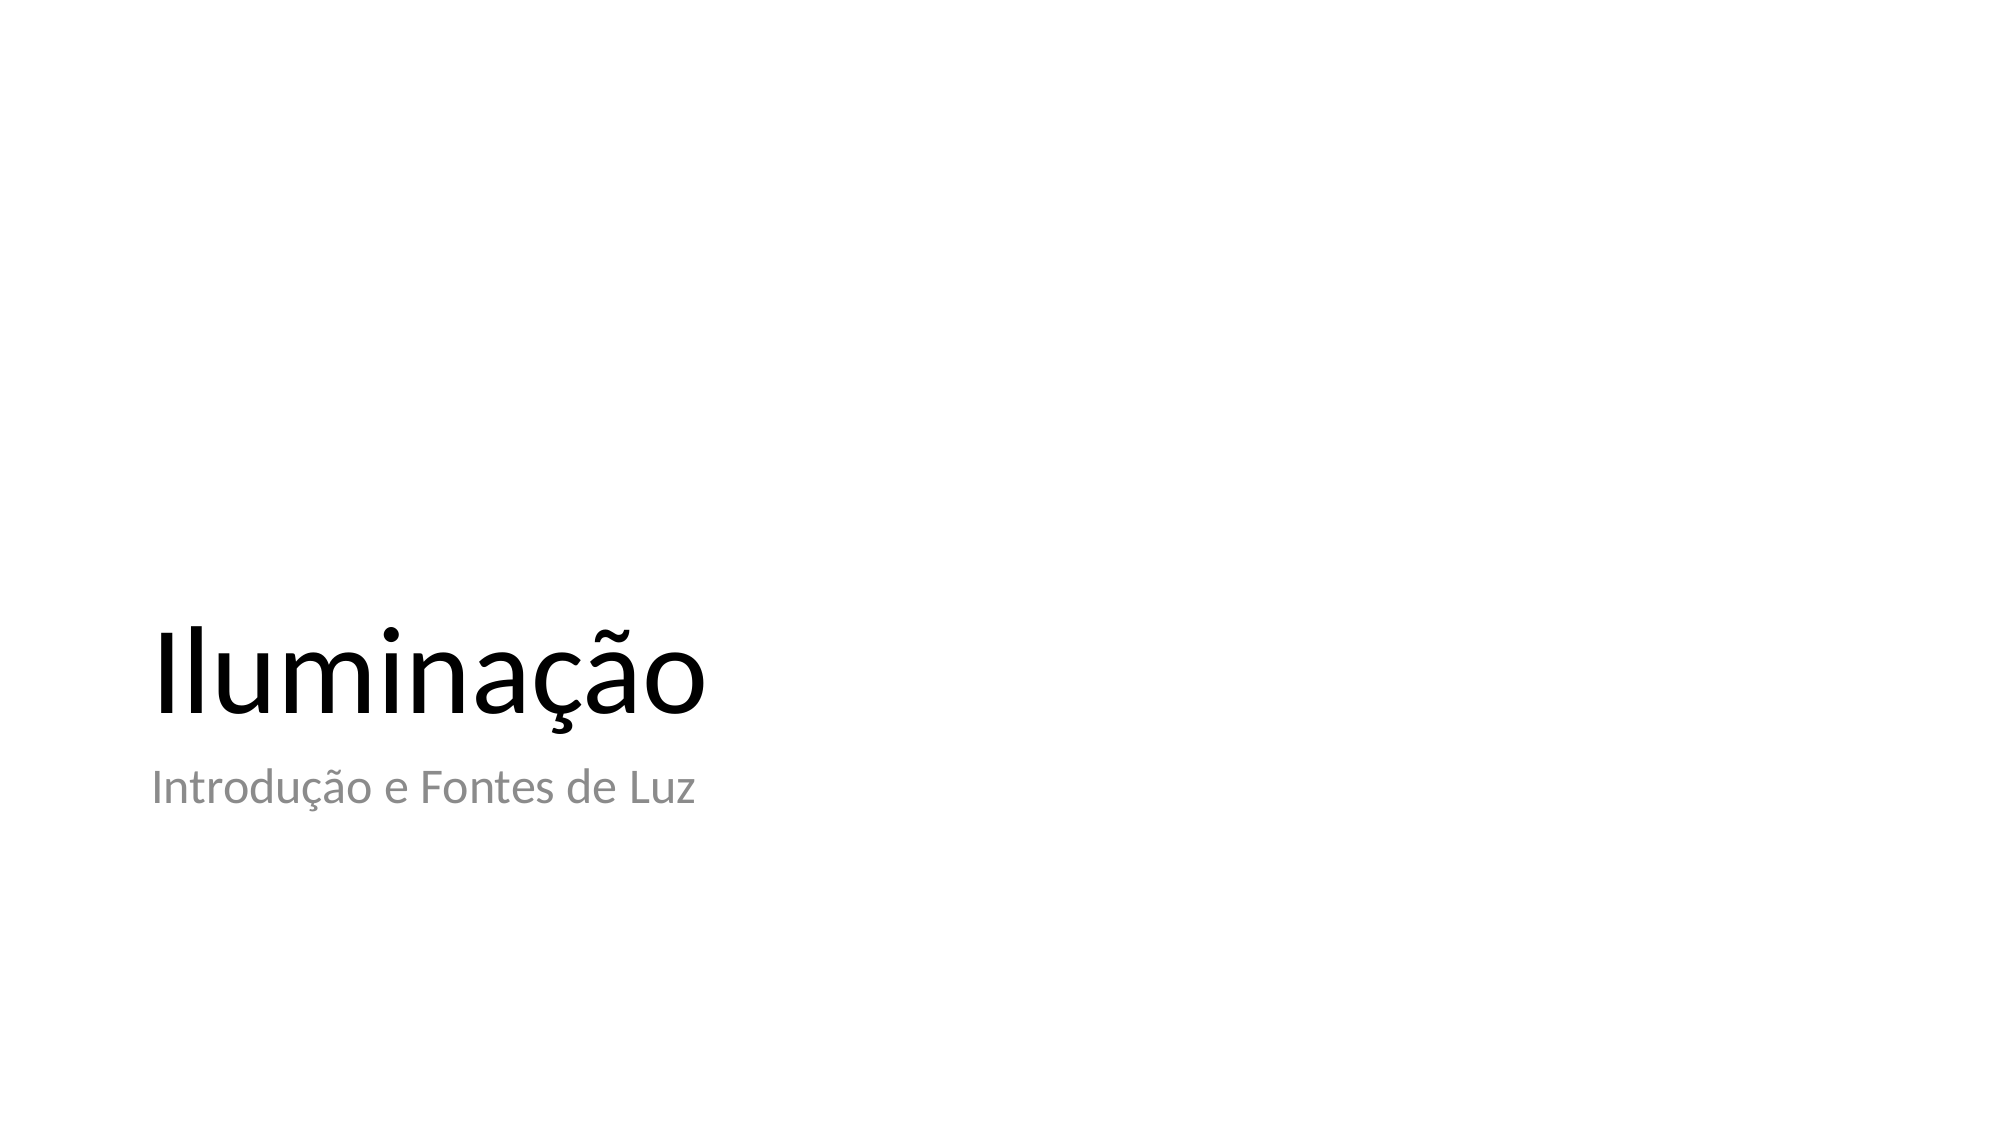

# Iluminação
Introdução e Fontes de Luz